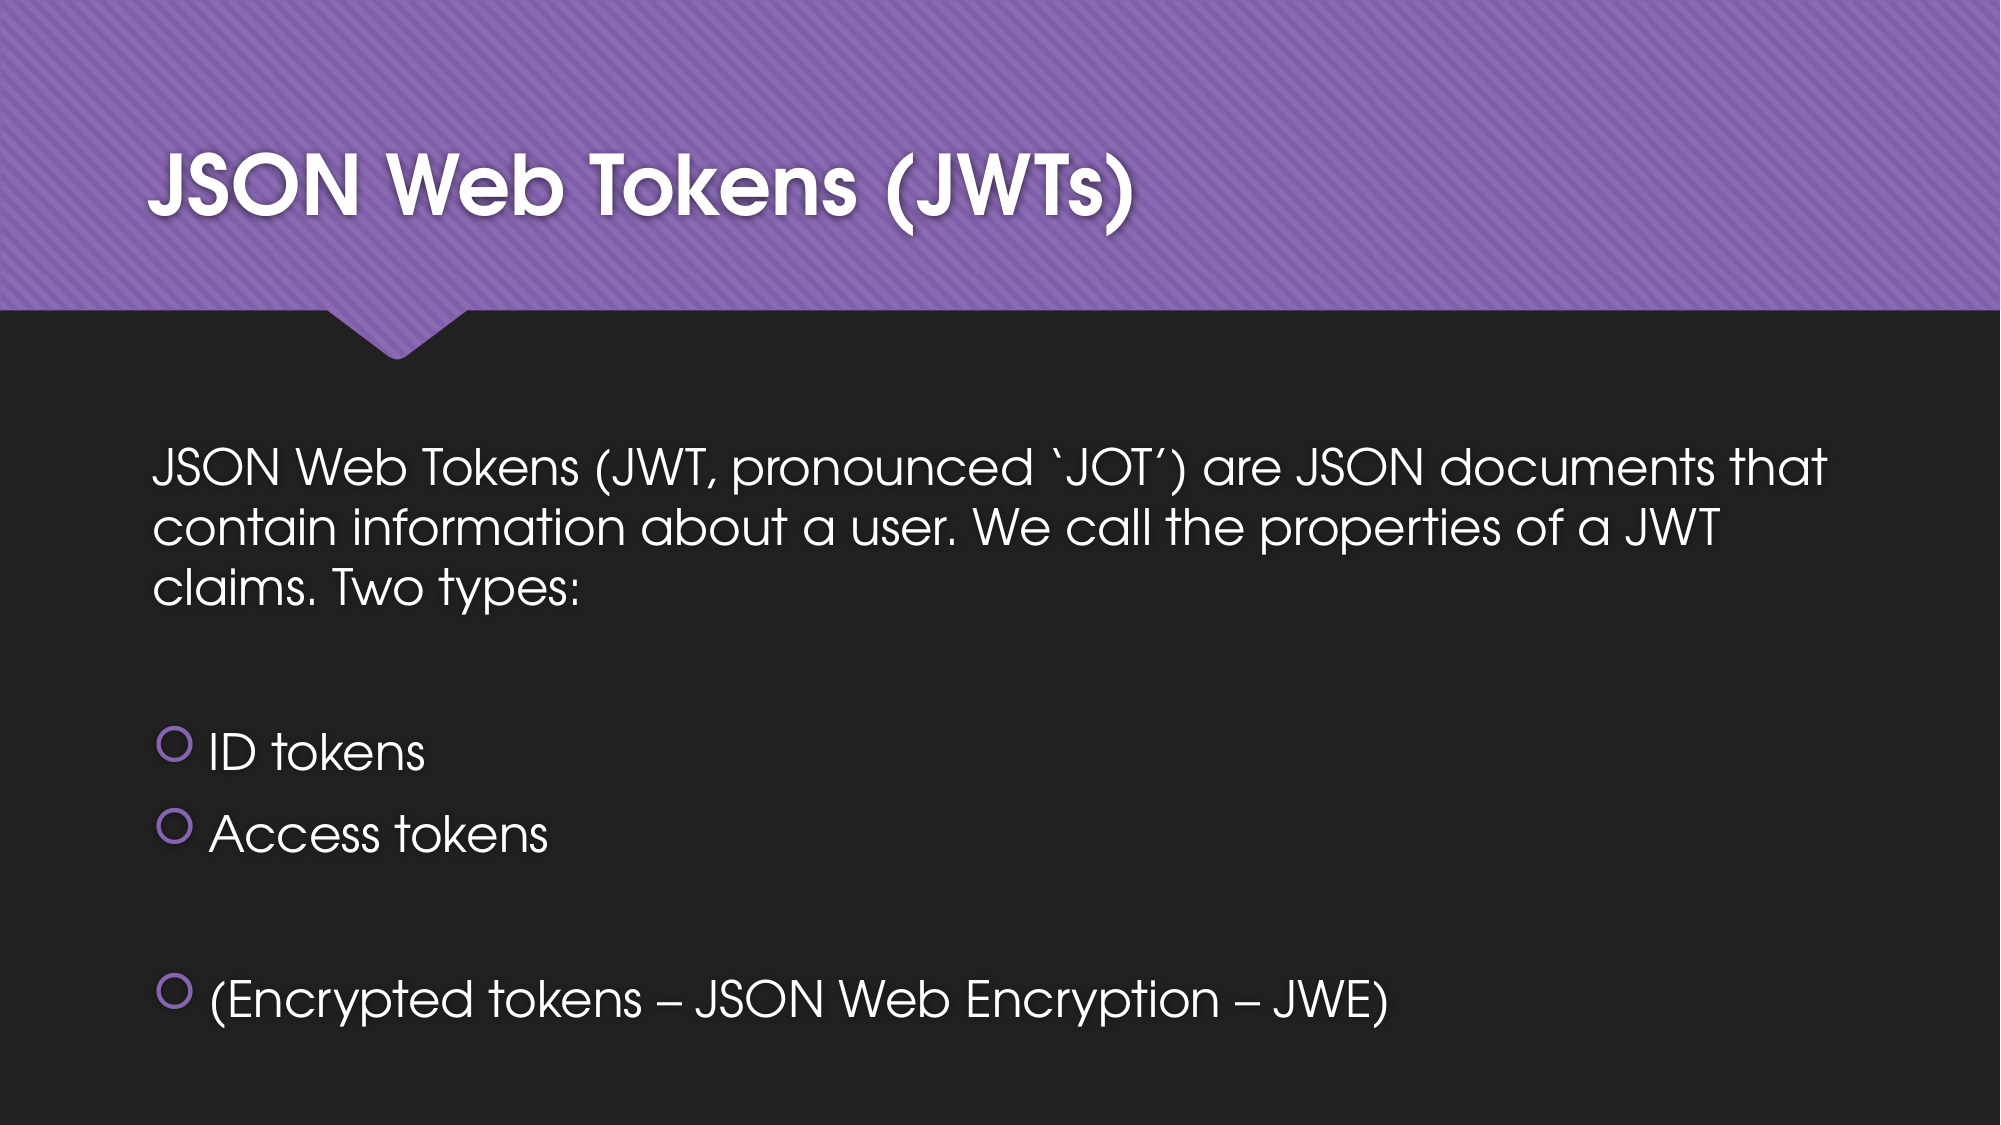

# JSON Web Tokens (JWTs)
JSON Web Tokens (JWT, pronounced ‘JOT’) are JSON documents that contain information about a user. We call the properties of a JWT claims. Two types:

ID tokens
Access tokens

(Encrypted tokens – JSON Web Encryption – JWE)